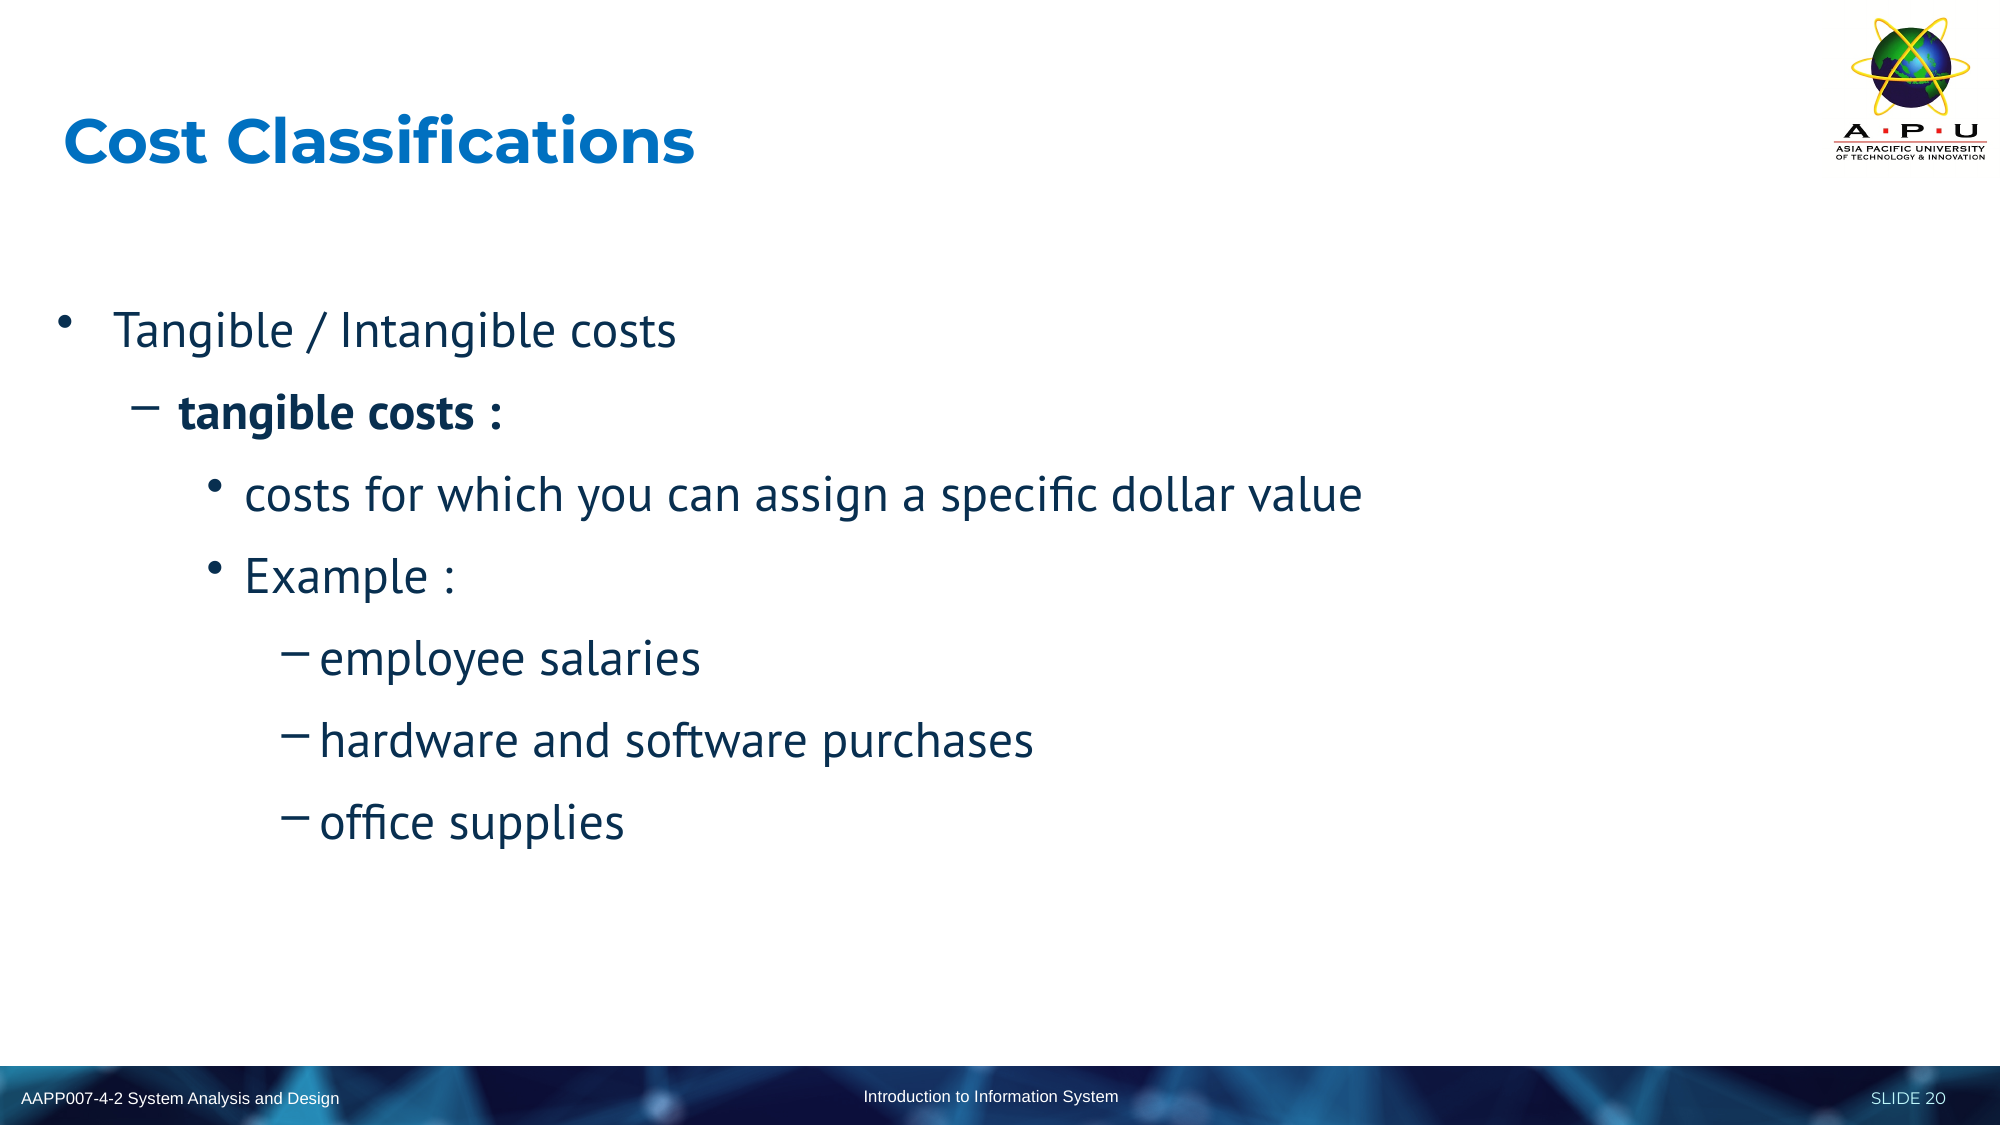

# Cost Classifications
Tangible / Intangible costs
tangible costs :
costs for which you can assign a specific dollar value
Example :
employee salaries
hardware and software purchases
office supplies